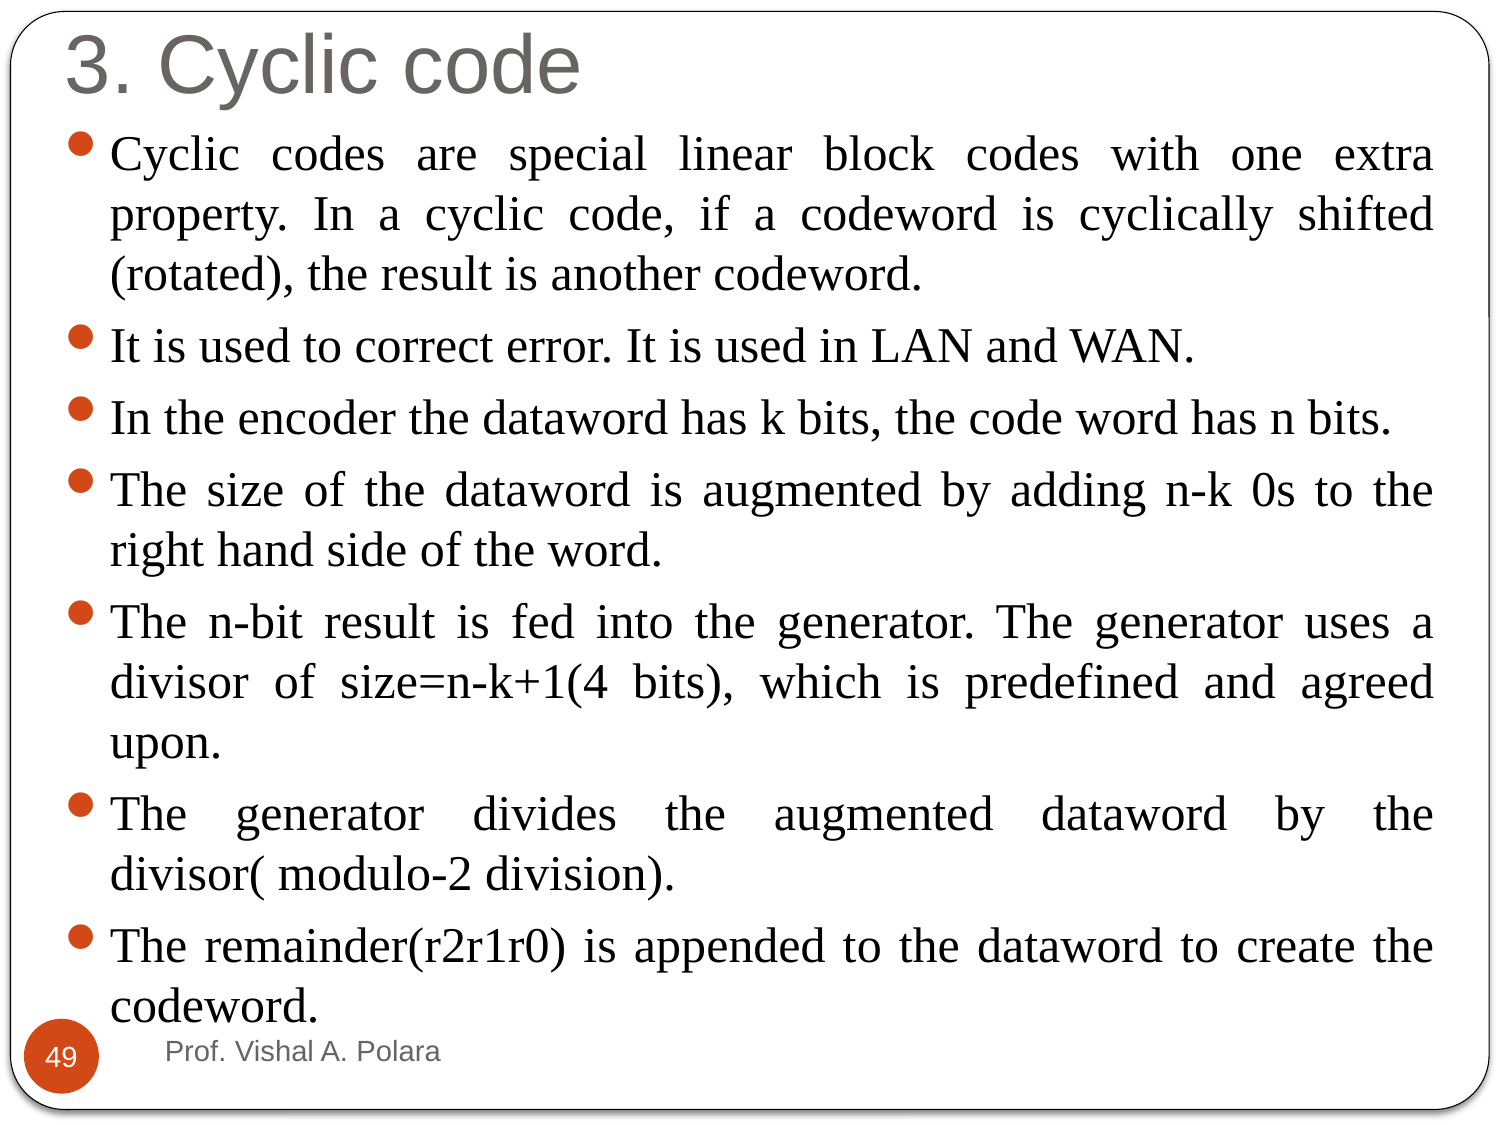

# 3. Cyclic code
Cyclic codes are special linear block codes with one extra property. In a cyclic code, if a codeword is cyclically shifted (rotated), the result is another codeword.
It is used to correct error. It is used in LAN and WAN.
In the encoder the dataword has k bits, the code word has n bits.
The size of the dataword is augmented by adding n-k 0s to the right hand side of the word.
The n-bit result is fed into the generator. The generator uses a divisor of size=n-k+1(4 bits), which is predefined and agreed upon.
The generator divides the augmented dataword by the divisor( modulo-2 division).
The remainder(r2r1r0) is appended to the dataword to create the codeword.

Prof. Vishal A. Polara
49